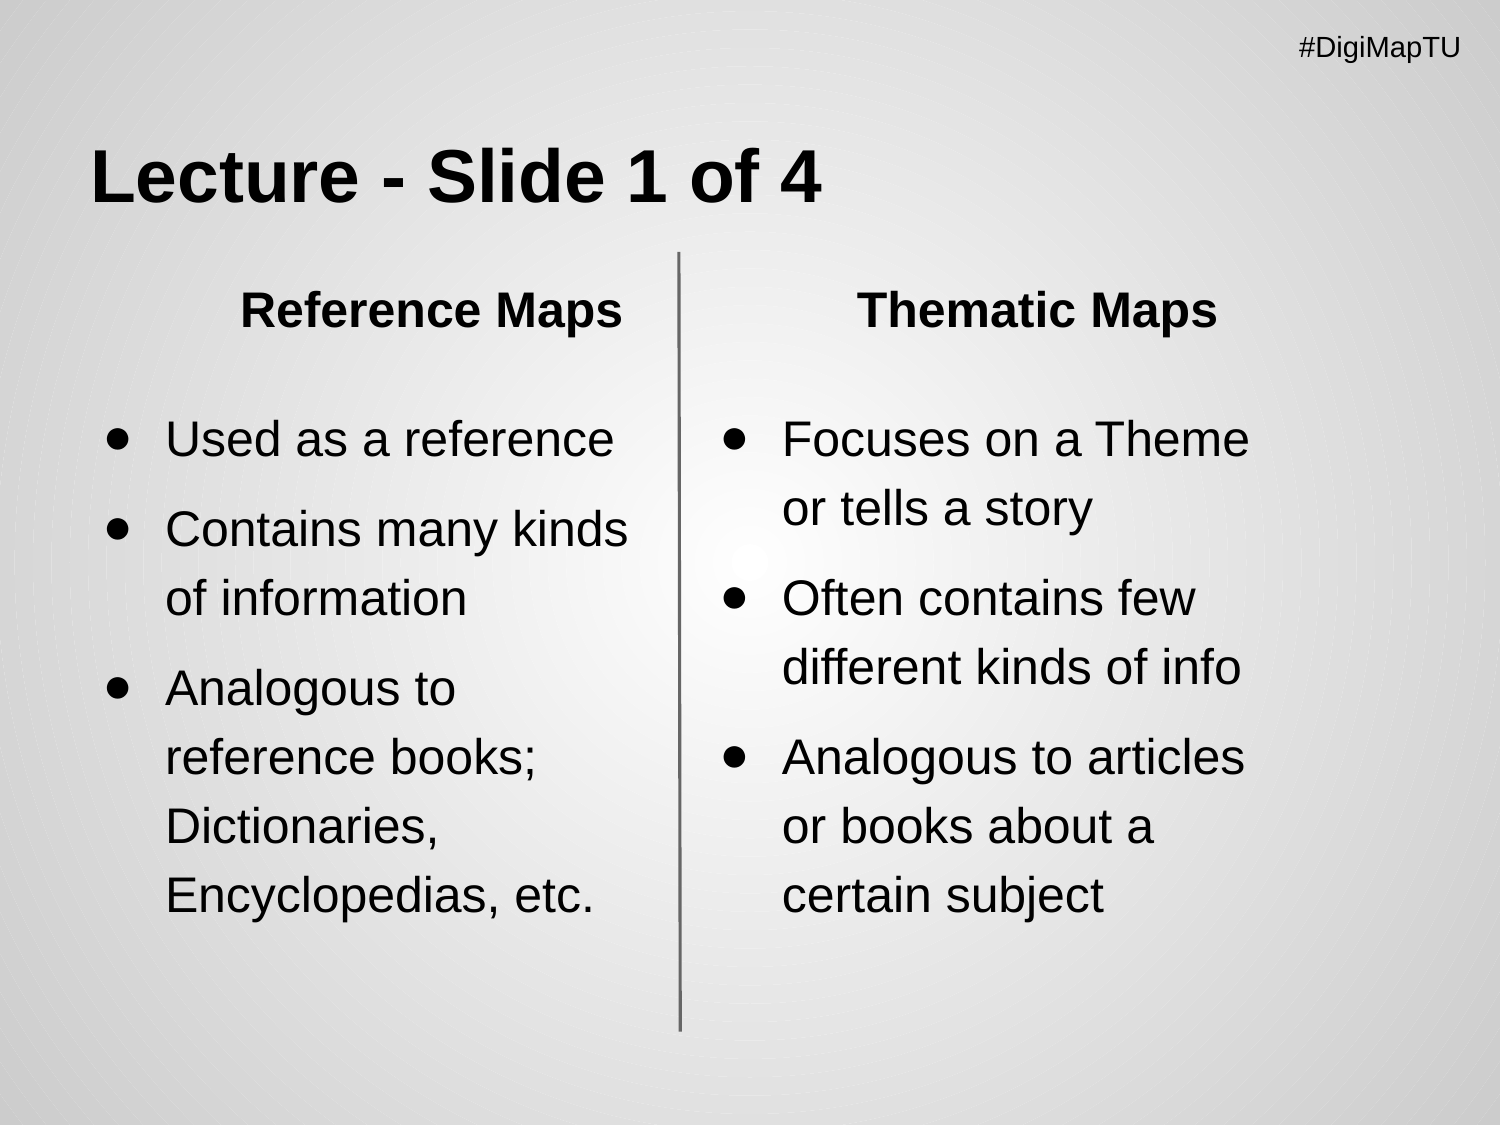

#DigiMapTU
# Lecture - Slide 1 of 4
	Reference Maps

Used as a reference
Contains many kinds of information
Analogous to reference books;  Dictionaries, Encyclopedias, etc.
	Thematic Maps

Focuses on a Theme or tells a story
Often contains few different kinds of info
Analogous to articles or books about a certain subject